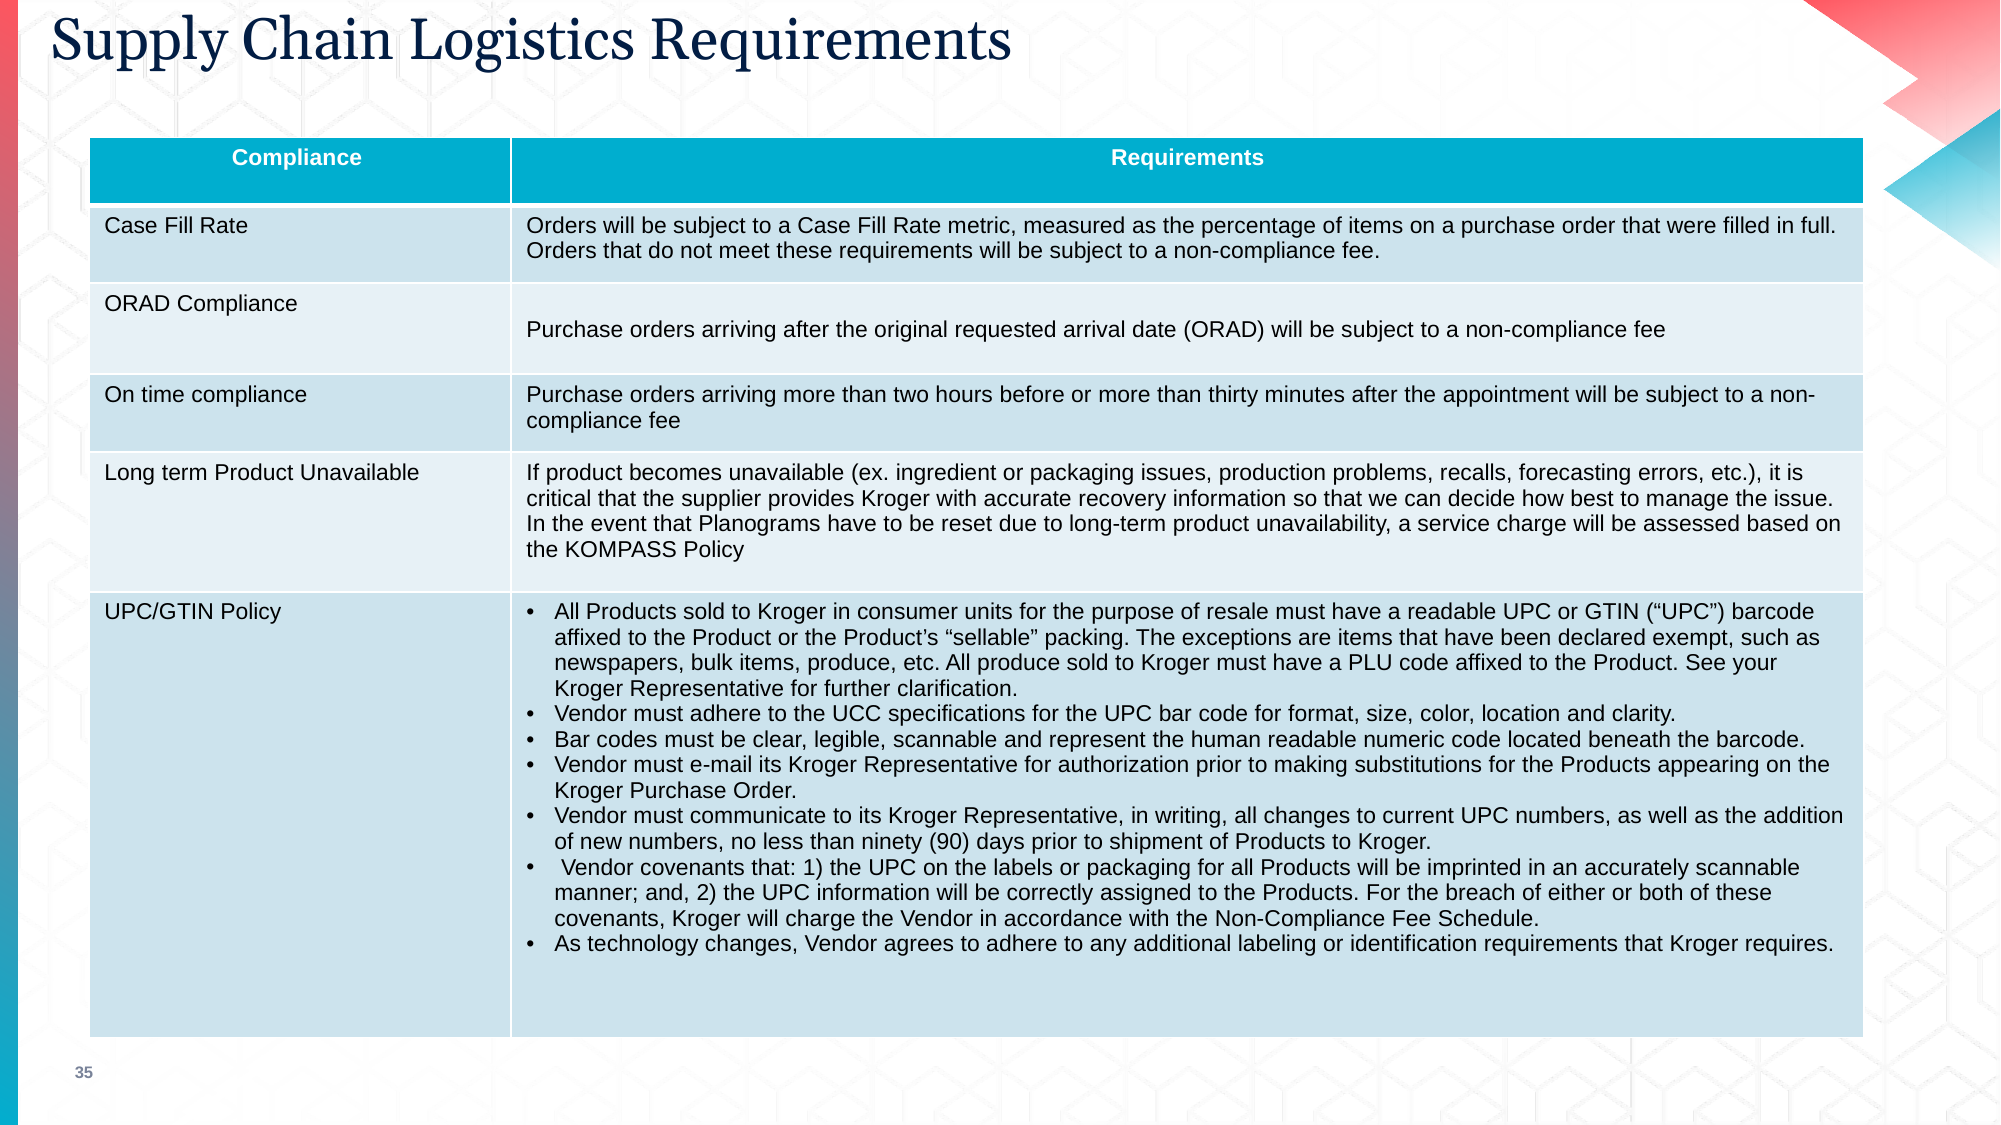

# Supply Chain Logistics Requirements
| Compliance | Requirements |
| --- | --- |
| Case Fill Rate | Orders will be subject to a Case Fill Rate metric, measured as the percentage of items on a purchase order that were filled in full. Orders that do not meet these requirements will be subject to a non-compliance fee. |
| ORAD Compliance | Purchase orders arriving after the original requested arrival date (ORAD) will be subject to a non-compliance fee |
| On time compliance | Purchase orders arriving more than two hours before or more than thirty minutes after the appointment will be subject to a non-compliance fee |
| Long term Product Unavailable | If product becomes unavailable (ex. ingredient or packaging issues, production problems, recalls, forecasting errors, etc.), it is critical that the supplier provides Kroger with accurate recovery information so that we can decide how best to manage the issue. In the event that Planograms have to be reset due to long-term product unavailability, a service charge will be assessed based on the KOMPASS Policy |
| UPC/GTIN Policy | All Products sold to Kroger in consumer units for the purpose of resale must have a readable UPC or GTIN (“UPC”) barcode affixed to the Product or the Product’s “sellable” packing. The exceptions are items that have been declared exempt, such as newspapers, bulk items, produce, etc. All produce sold to Kroger must have a PLU code affixed to the Product. See your Kroger Representative for further clarification. Vendor must adhere to the UCC specifications for the UPC bar code for format, size, color, location and clarity. Bar codes must be clear, legible, scannable and represent the human readable numeric code located beneath the barcode. Vendor must e-mail its Kroger Representative for authorization prior to making substitutions for the Products appearing on the Kroger Purchase Order. Vendor must communicate to its Kroger Representative, in writing, all changes to current UPC numbers, as well as the addition of new numbers, no less than ninety (90) days prior to shipment of Products to Kroger. Vendor covenants that: 1) the UPC on the labels or packaging for all Products will be imprinted in an accurately scannable manner; and, 2) the UPC information will be correctly assigned to the Products. For the breach of either or both of these covenants, Kroger will charge the Vendor in accordance with the Non-Compliance Fee Schedule. As technology changes, Vendor agrees to adhere to any additional labeling or identification requirements that Kroger requires. |